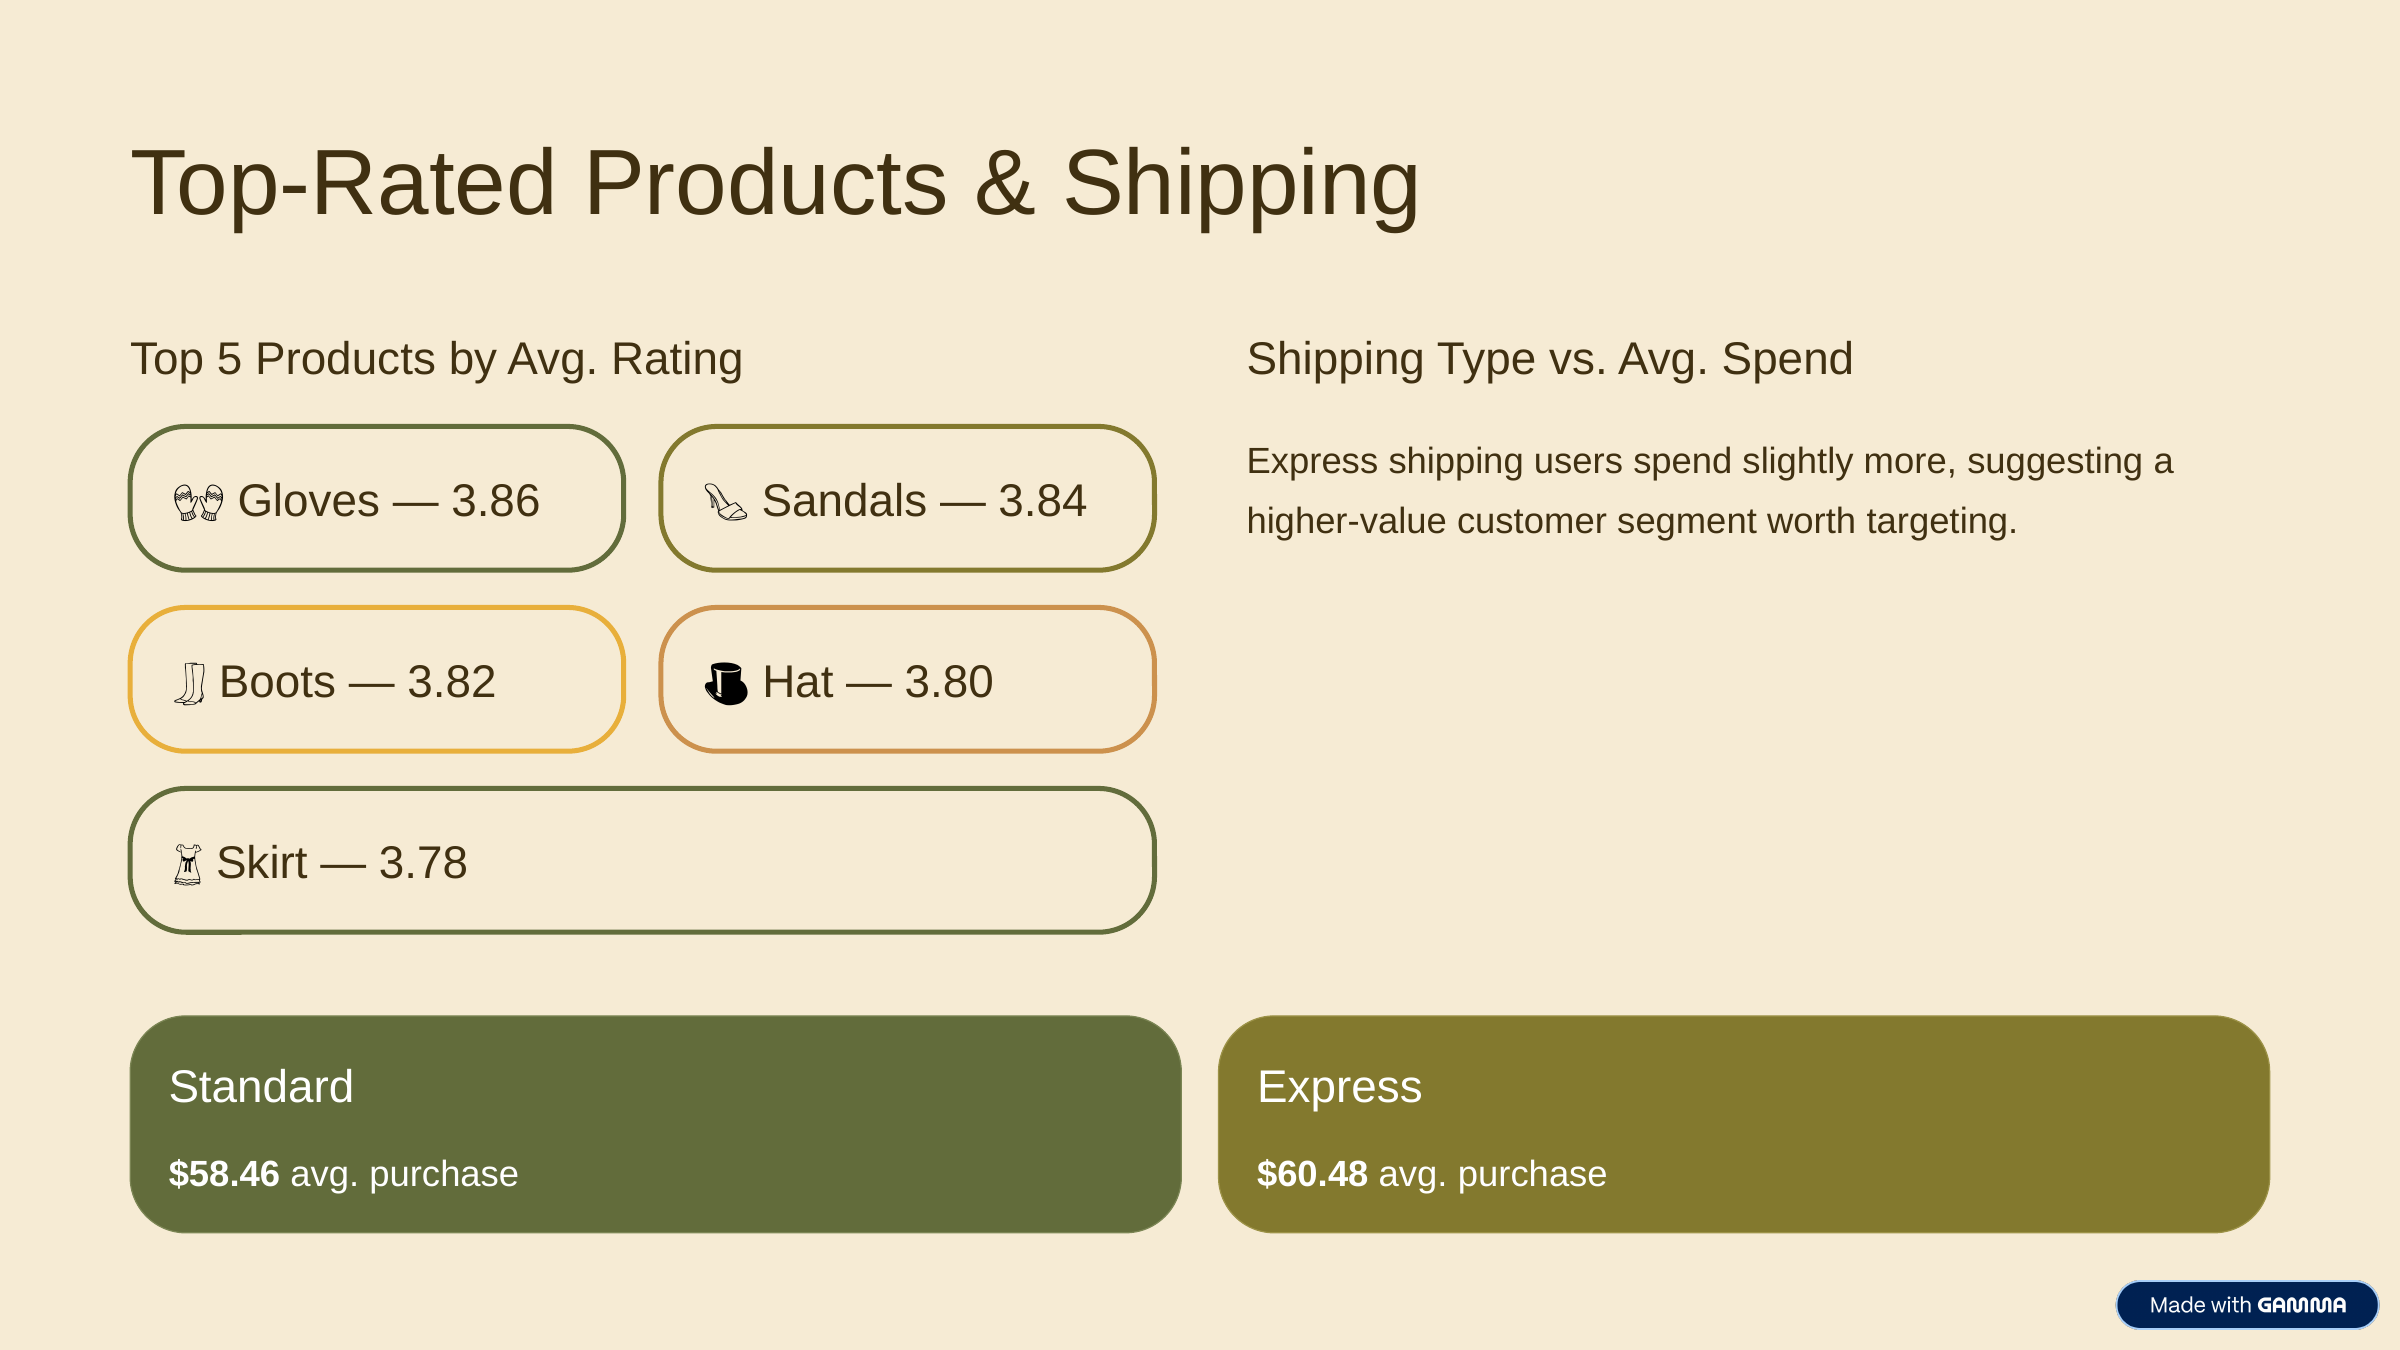

Top-Rated Products & Shipping
Top 5 Products by Avg. Rating
Shipping Type vs. Avg. Spend
Express shipping users spend slightly more, suggesting a higher-value customer segment worth targeting.

🧤 Gloves — 3.86
👡 Sandals — 3.84

👢 Boots — 3.82
🎩 Hat — 3.80

👗 Skirt — 3.78

Standard
Express
$58.46 avg. purchase
$60.48 avg. purchase